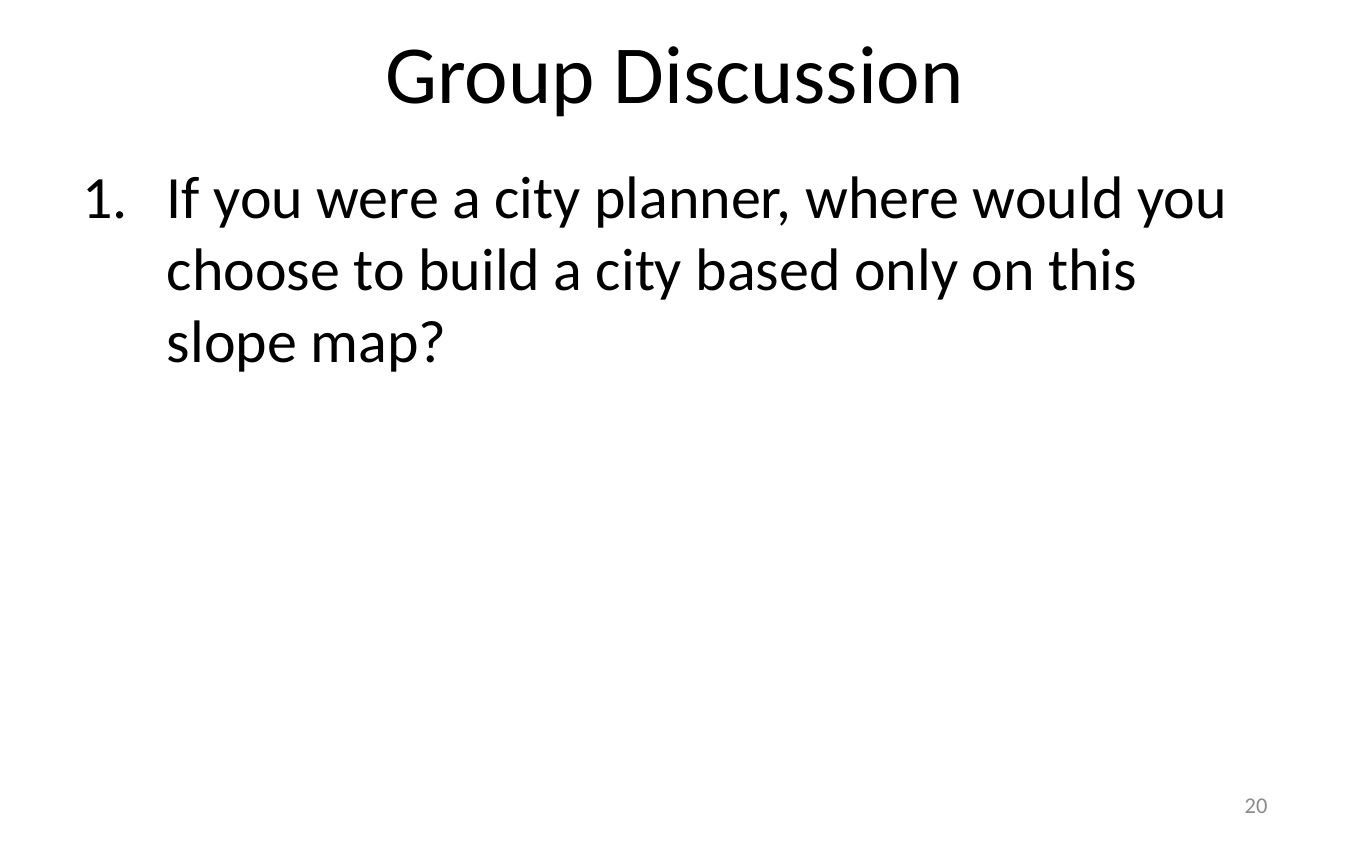

# Group Discussion
If you were a city planner, where would you choose to build a city based only on this slope map?
20